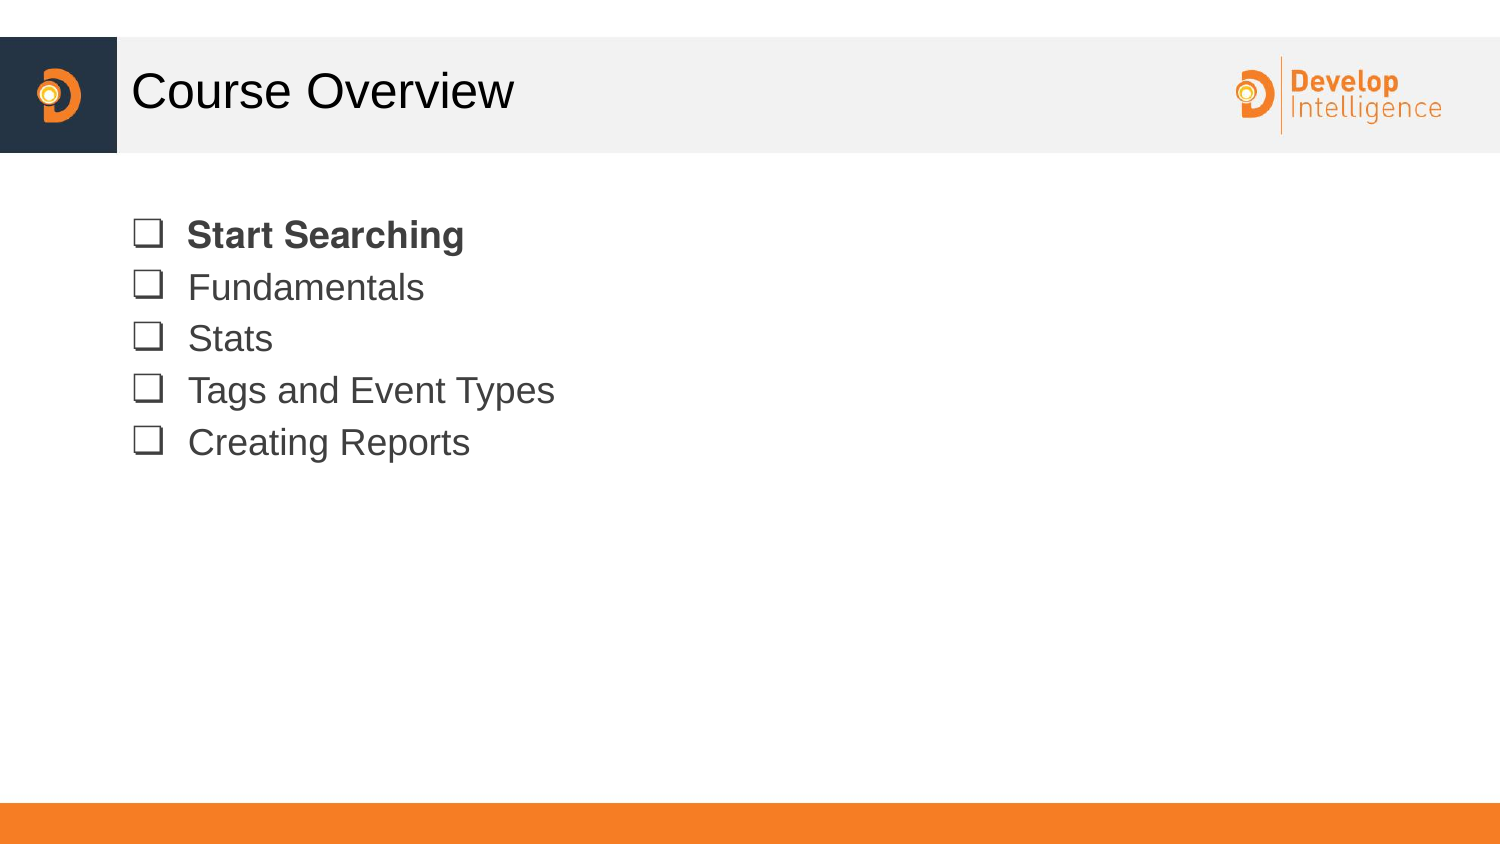

# Course Overview
Start Searching
Fundamentals
Stats
Tags and Event Types
Creating Reports